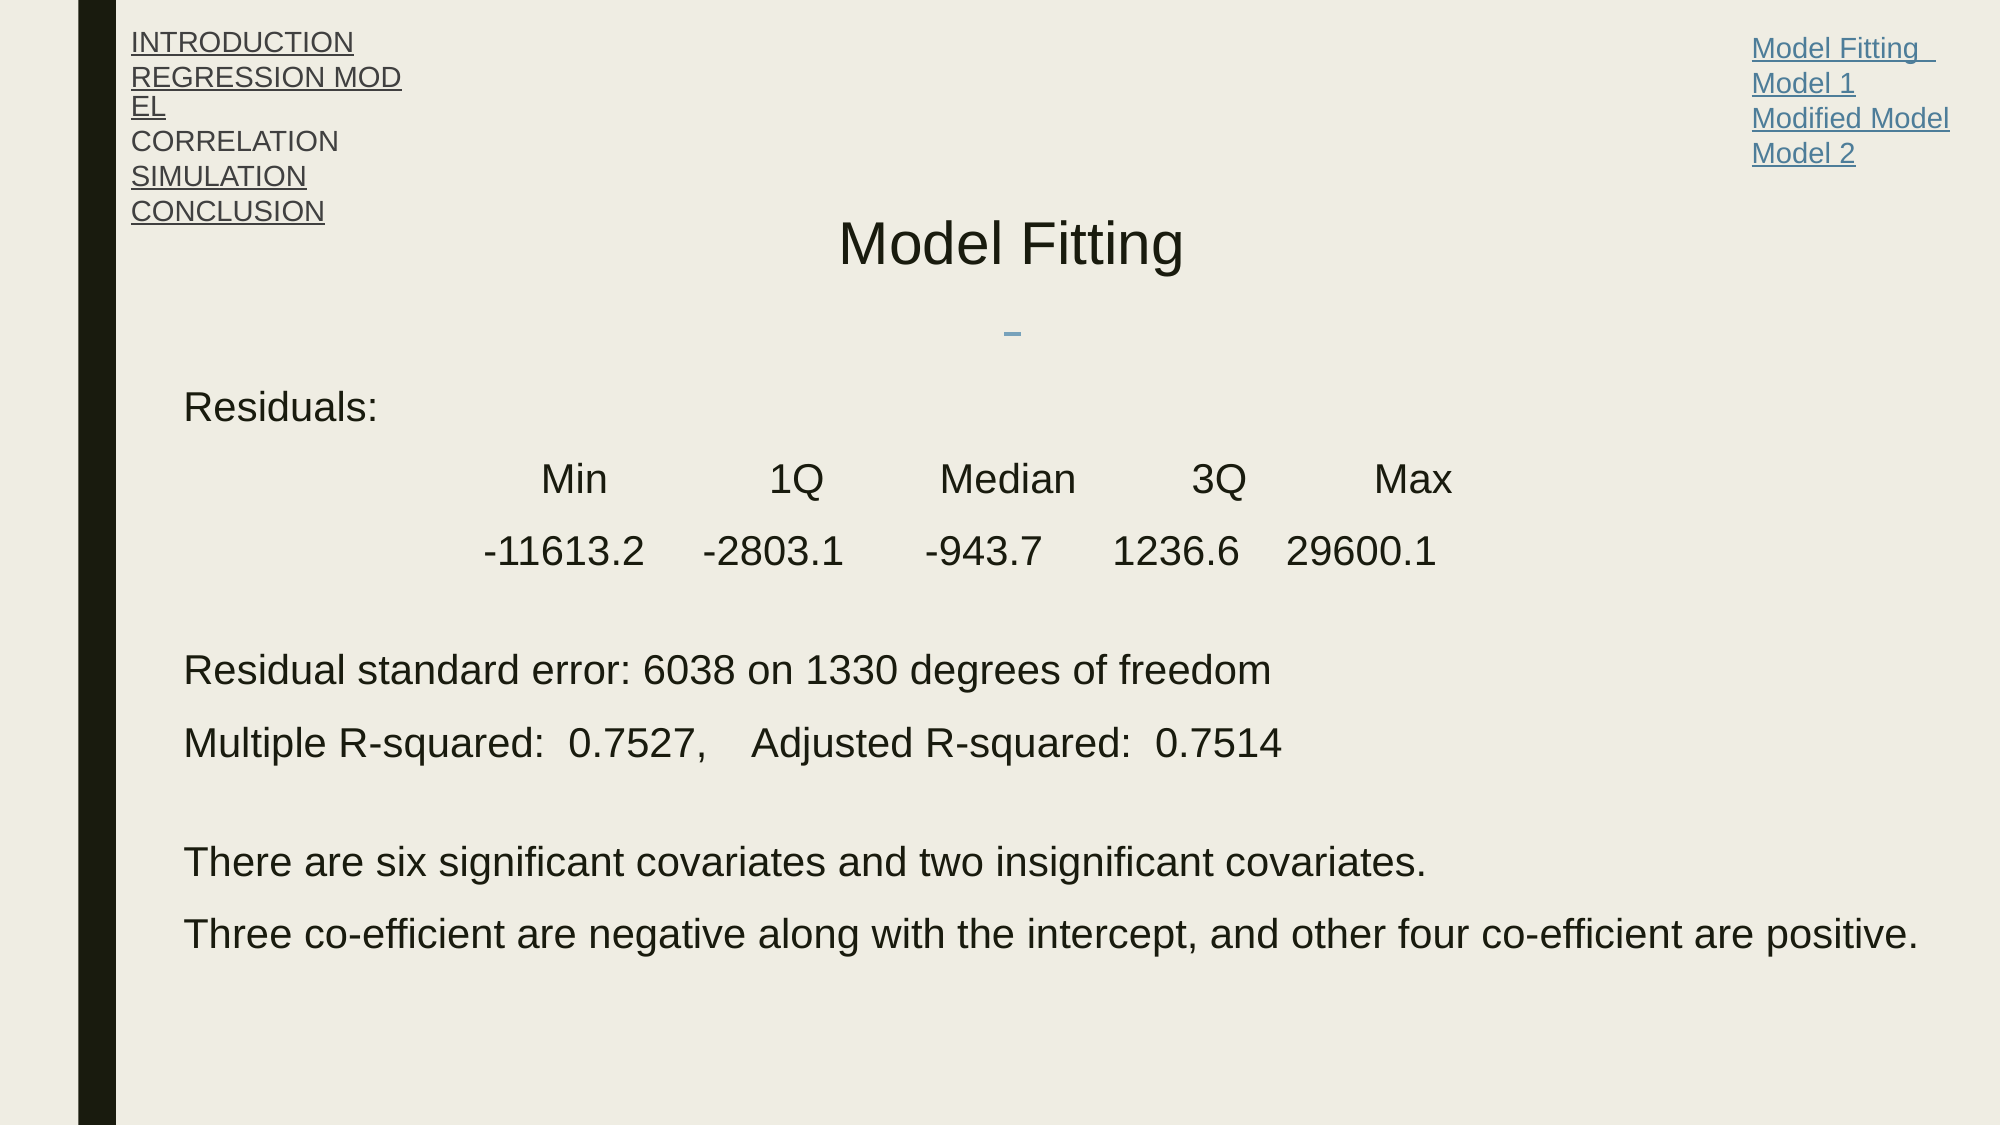

INTRODUCTION
REGRESSION MODEL
CORRELATION
SIMULATION
CONCLUSION
Model Fitting
Model 1
Modified Model
Model 2
# Model Fitting
Residuals:
		     Min              1Q          Median          3Q           Max
		-11613.2     -2803.1       -943.7      1236.6    29600.1
Residual standard error: 6038 on 1330 degrees of freedom
Multiple R-squared:  0.7527,    Adjusted R-squared:  0.7514
There are six significant covariates and two insignificant covariates.
Three co-efficient are negative along with the intercept, and other four co-efficient are positive.